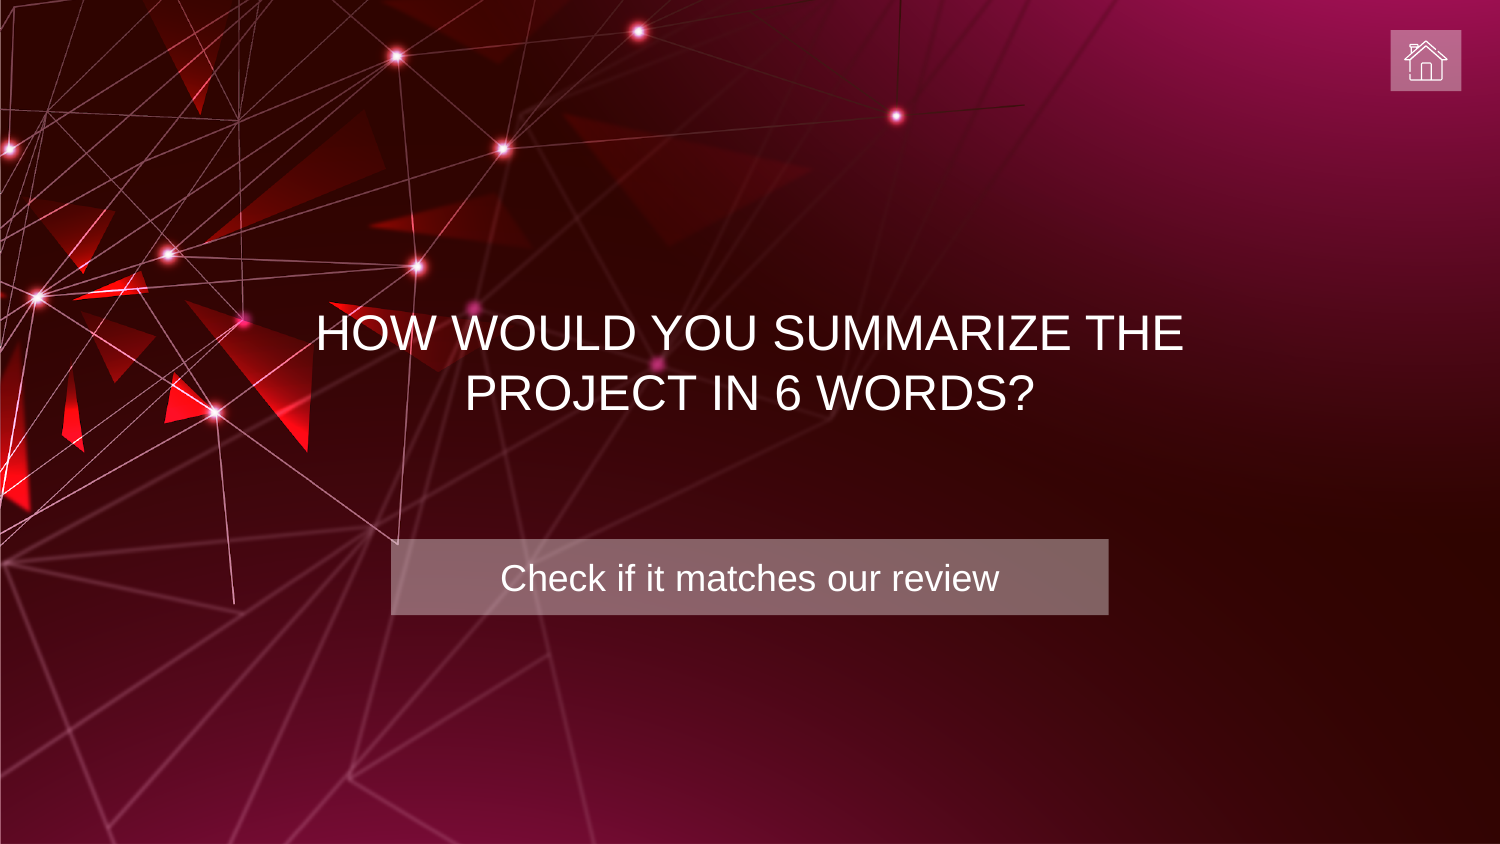

# HOW WOULD YOU SUMMARIZE THE PROJECT IN 6 WORDS?

Check if it matches our review